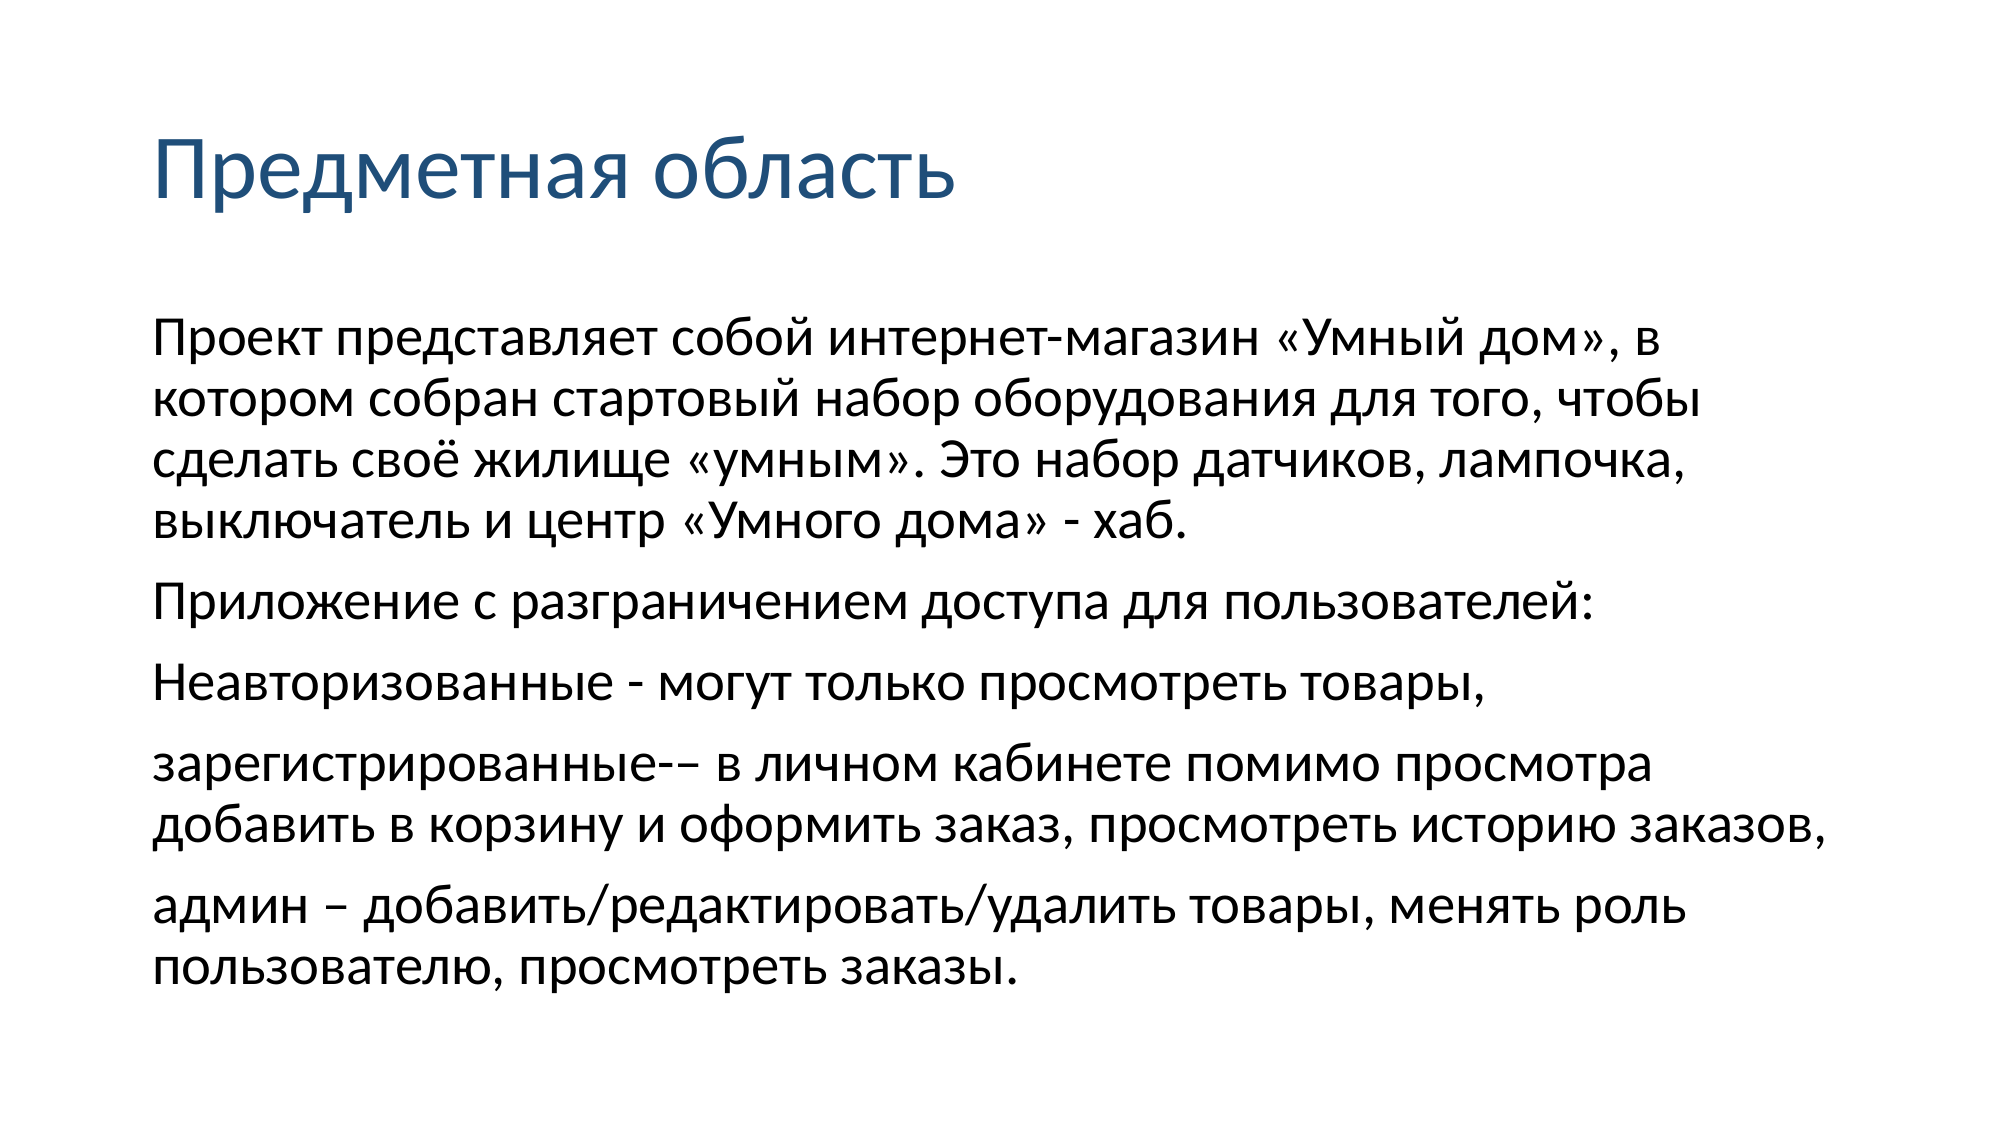

# Предметная область
Проект представляет собой интернет-магазин «Умный дом», в котором собран стартовый набор оборудования для того, чтобы сделать своё жилище «умным». Это набор датчиков, лампочка, выключатель и центр «Умного дома» - хаб.
Приложение с разграничением доступа для пользователей:
Неавторизованные - могут только просмотреть товары,
зарегистрированныe-– в личном кабинете помимо просмотра добавить в корзину и оформить заказ, просмотреть историю заказов,
админ – добавить/редактировать/удалить товары, менять роль пользователю, просмотреть заказы.